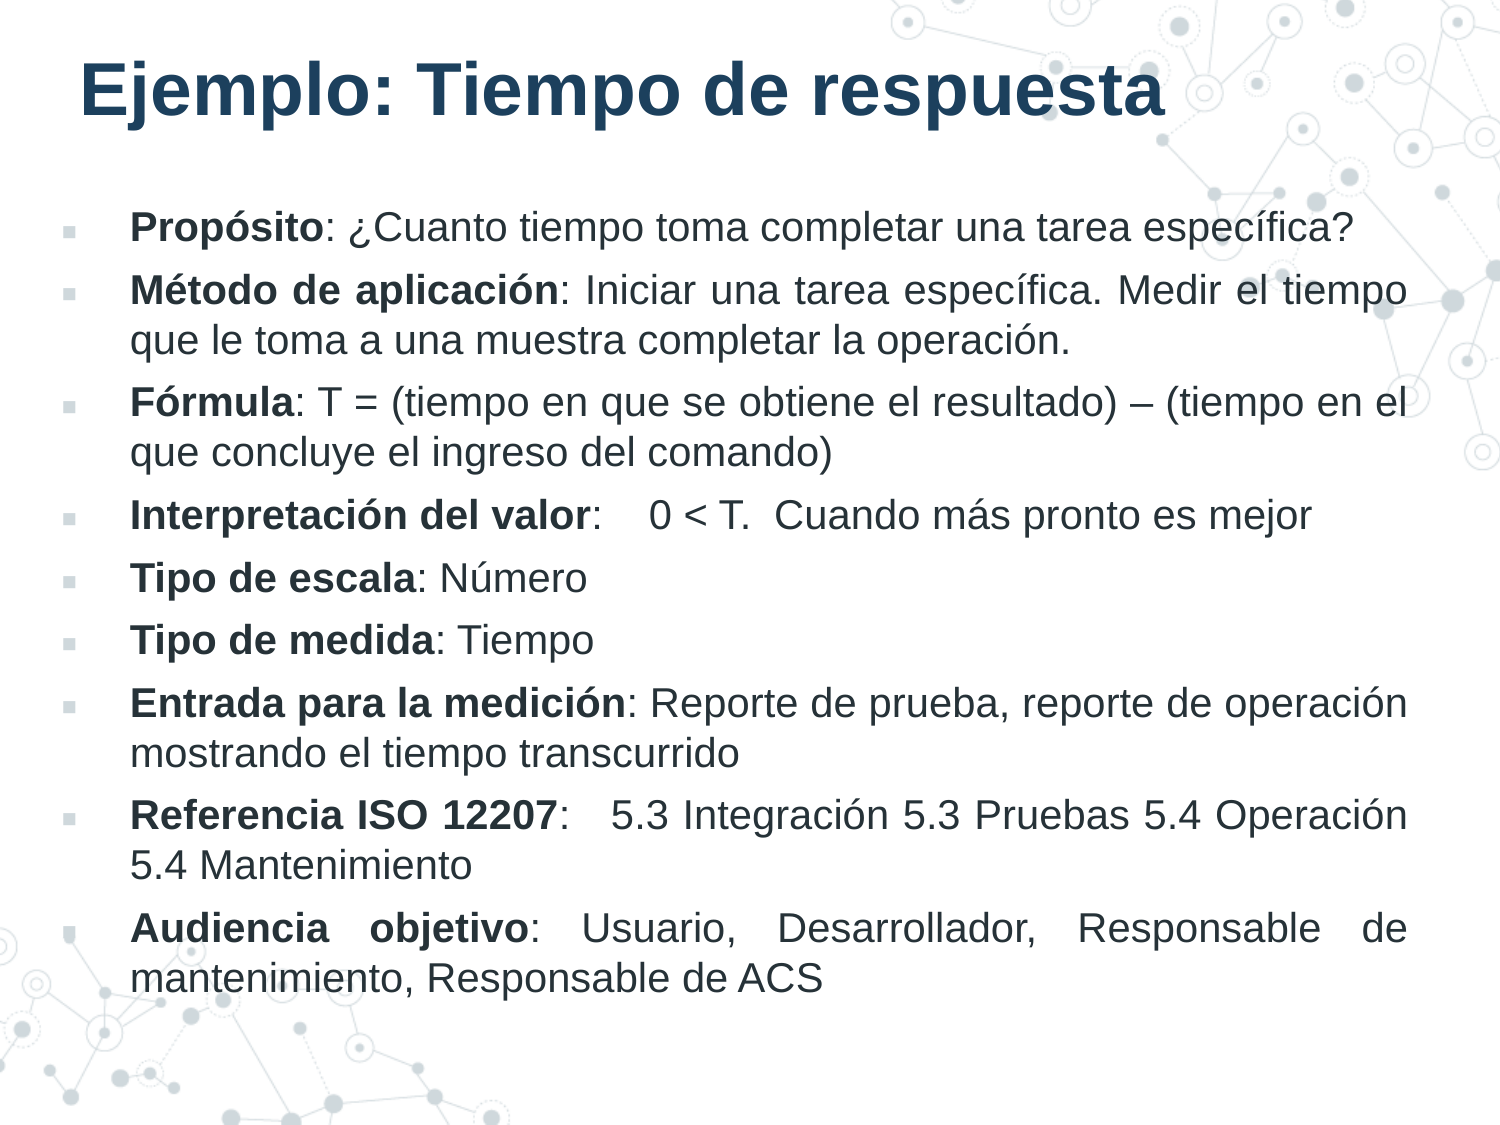

# Ejemplo: Tiempo de respuesta
Propósito: ¿Cuanto tiempo toma completar una tarea específica?
Método de aplicación: Iniciar una tarea específica. Medir el tiempo que le toma a una muestra completar la operación.
Fórmula: T = (tiempo en que se obtiene el resultado) – (tiempo en el que concluye el ingreso del comando)
Interpretación del valor:    0 < T.  Cuando más pronto es mejor
Tipo de escala: Número
Tipo de medida: Tiempo
Entrada para la medición: Reporte de prueba, reporte de operación mostrando el tiempo transcurrido
Referencia ISO 12207:   5.3 Integración 5.3 Pruebas 5.4 Operación 5.4 Mantenimiento
Audiencia objetivo: Usuario, Desarrollador, Responsable de mantenimiento, Responsable de ACS